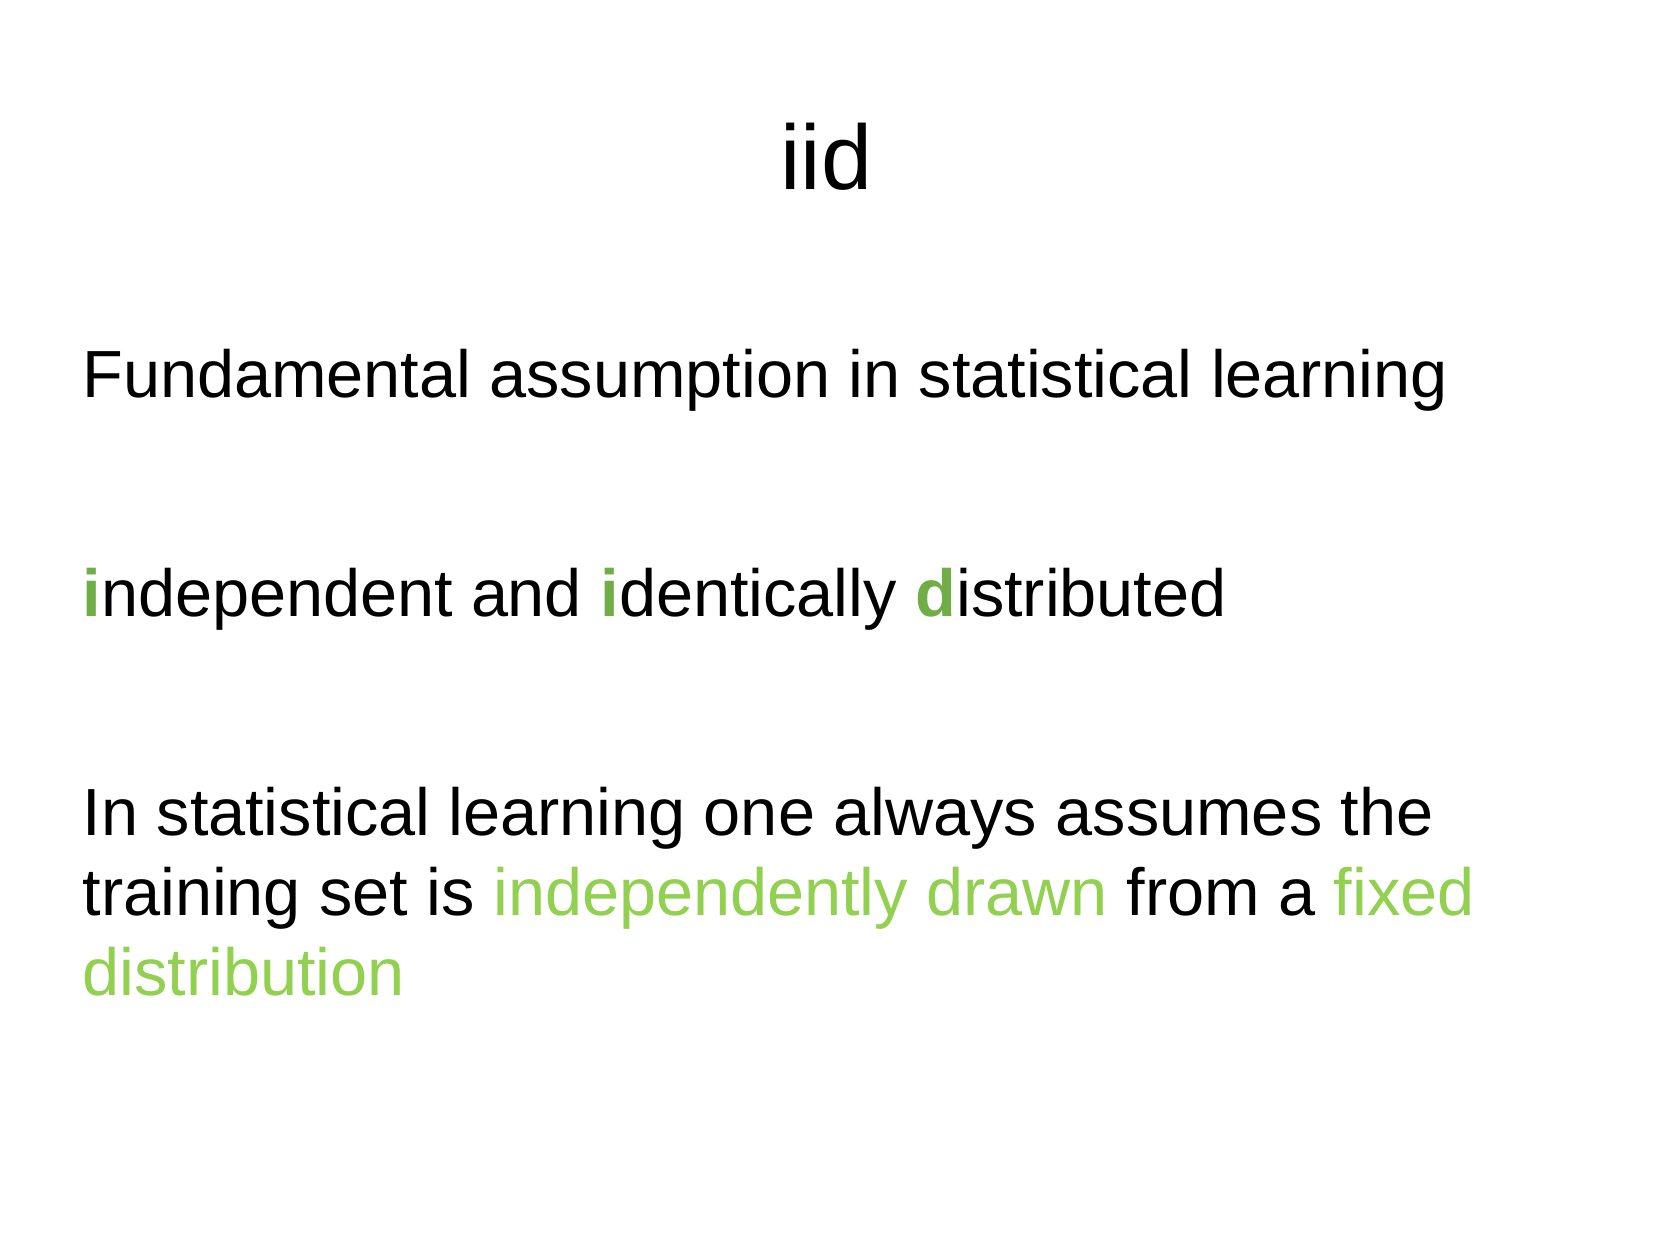

iid
Fundamental assumption in statistical learning

independent and identically distributed

In statistical learning one always assumes the training set is independently drawn from a fixed distribution